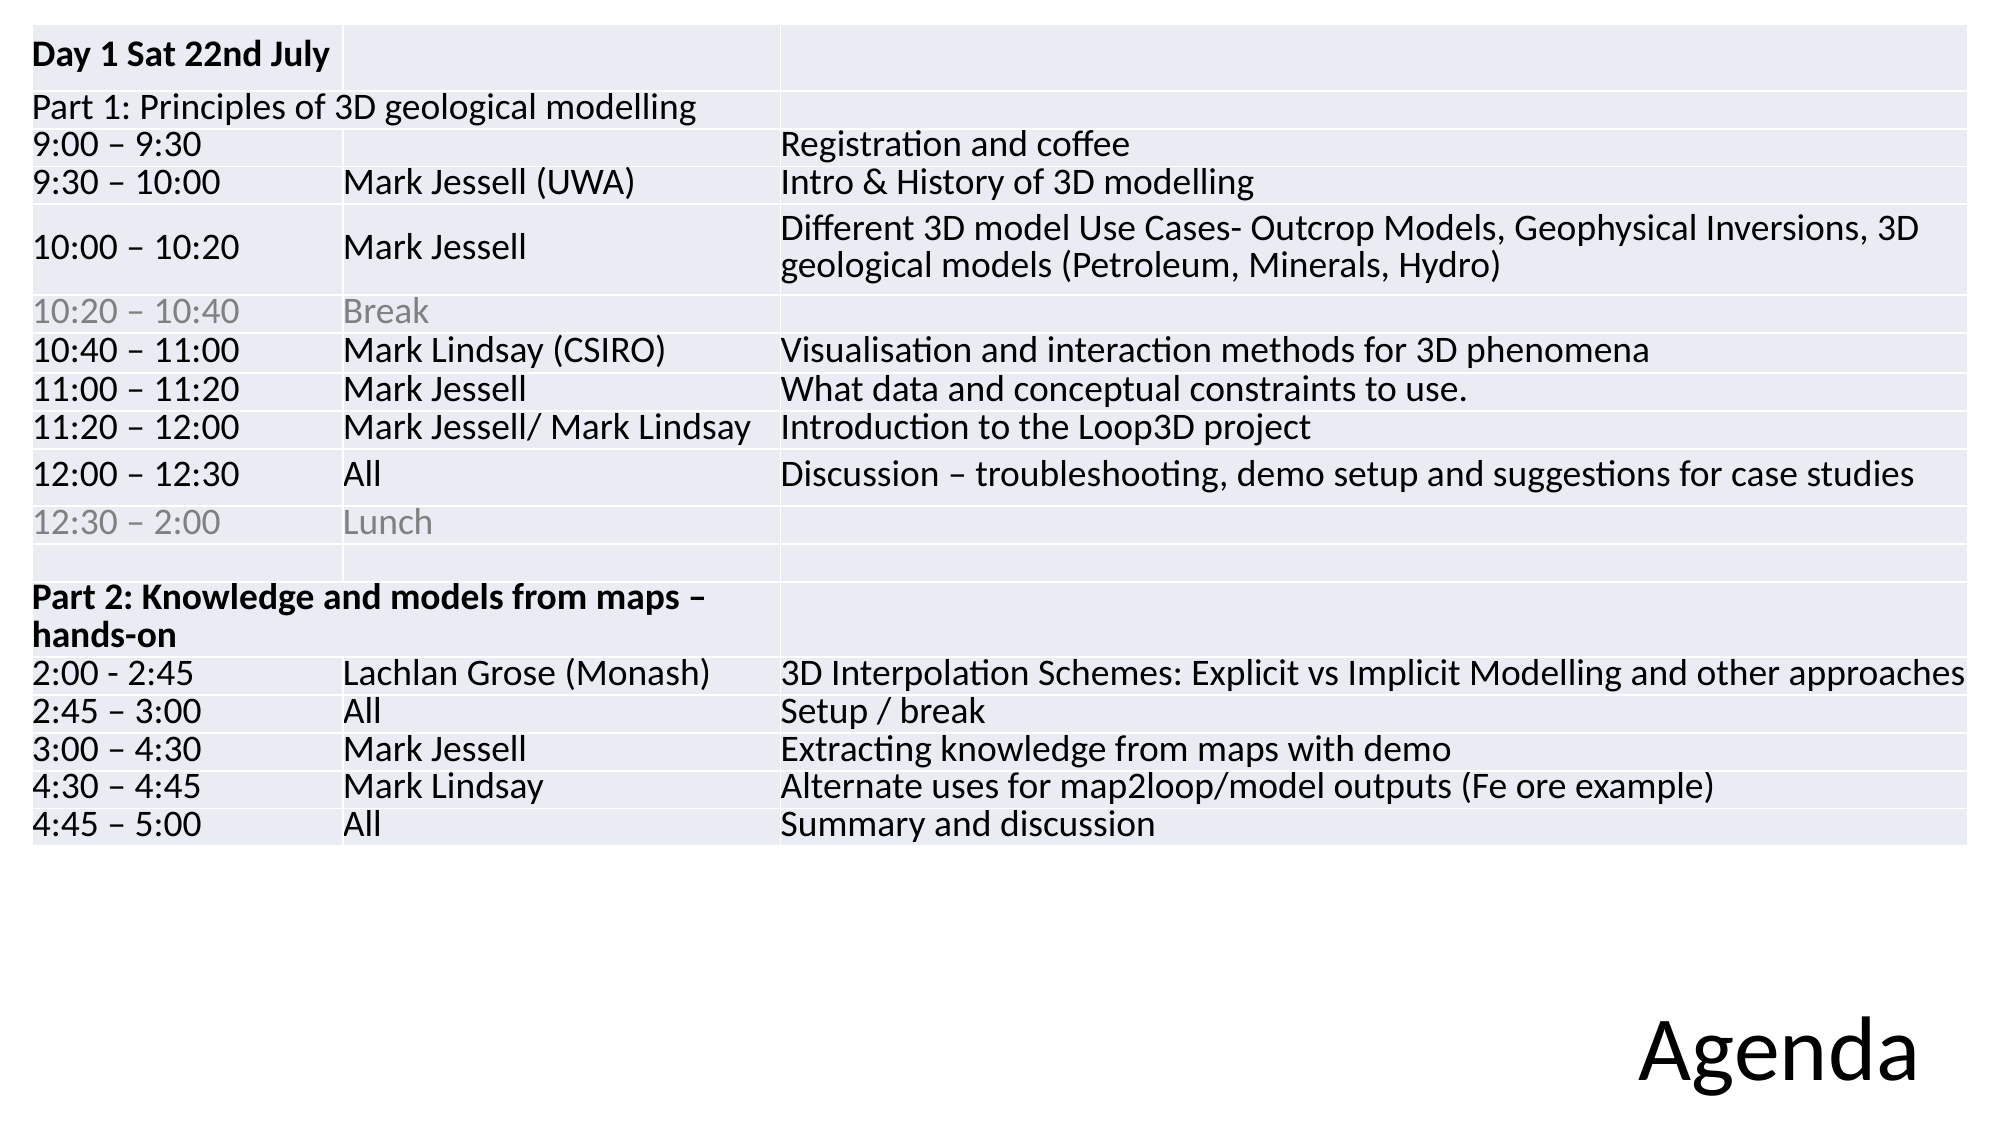

| Day 1 Sat 22nd July |  |  |
| --- | --- | --- |
| Part 1: Principles of 3D geological modelling |  |  |
| 9:00 – 9:30 |  | Registration and coffee |
| 9:30 – 10:00 | Mark Jessell (UWA) | Intro & History of 3D modelling |
| 10:00 – 10:20 | Mark Jessell | Different 3D model Use Cases- Outcrop Models, Geophysical Inversions, 3D geological models (Petroleum, Minerals, Hydro) |
| 10:20 – 10:40 | Break |  |
| 10:40 – 11:00 | Mark Lindsay (CSIRO) | Visualisation and interaction methods for 3D phenomena |
| 11:00 – 11:20 | Mark Jessell | What data and conceptual constraints to use. |
| 11:20 – 12:00 | Mark Jessell/ Mark Lindsay | Introduction to the Loop3D project |
| 12:00 – 12:30 | All | Discussion – troubleshooting, demo setup and suggestions for case studies |
| 12:30 – 2:00 | Lunch |  |
|  |  |  |
| Part 2: Knowledge and models from maps – hands-on |  |  |
| 2:00 - 2:45 | Lachlan Grose (Monash) | 3D Interpolation Schemes: Explicit vs Implicit Modelling and other approaches |
| 2:45 – 3:00 | All | Setup / break |
| 3:00 – 4:30 | Mark Jessell | Extracting knowledge from maps with demo |
| 4:30 – 4:45 | Mark Lindsay | Alternate uses for map2loop/model outputs (Fe ore example) |
| 4:45 – 5:00 | All | Summary and discussion |
Agenda